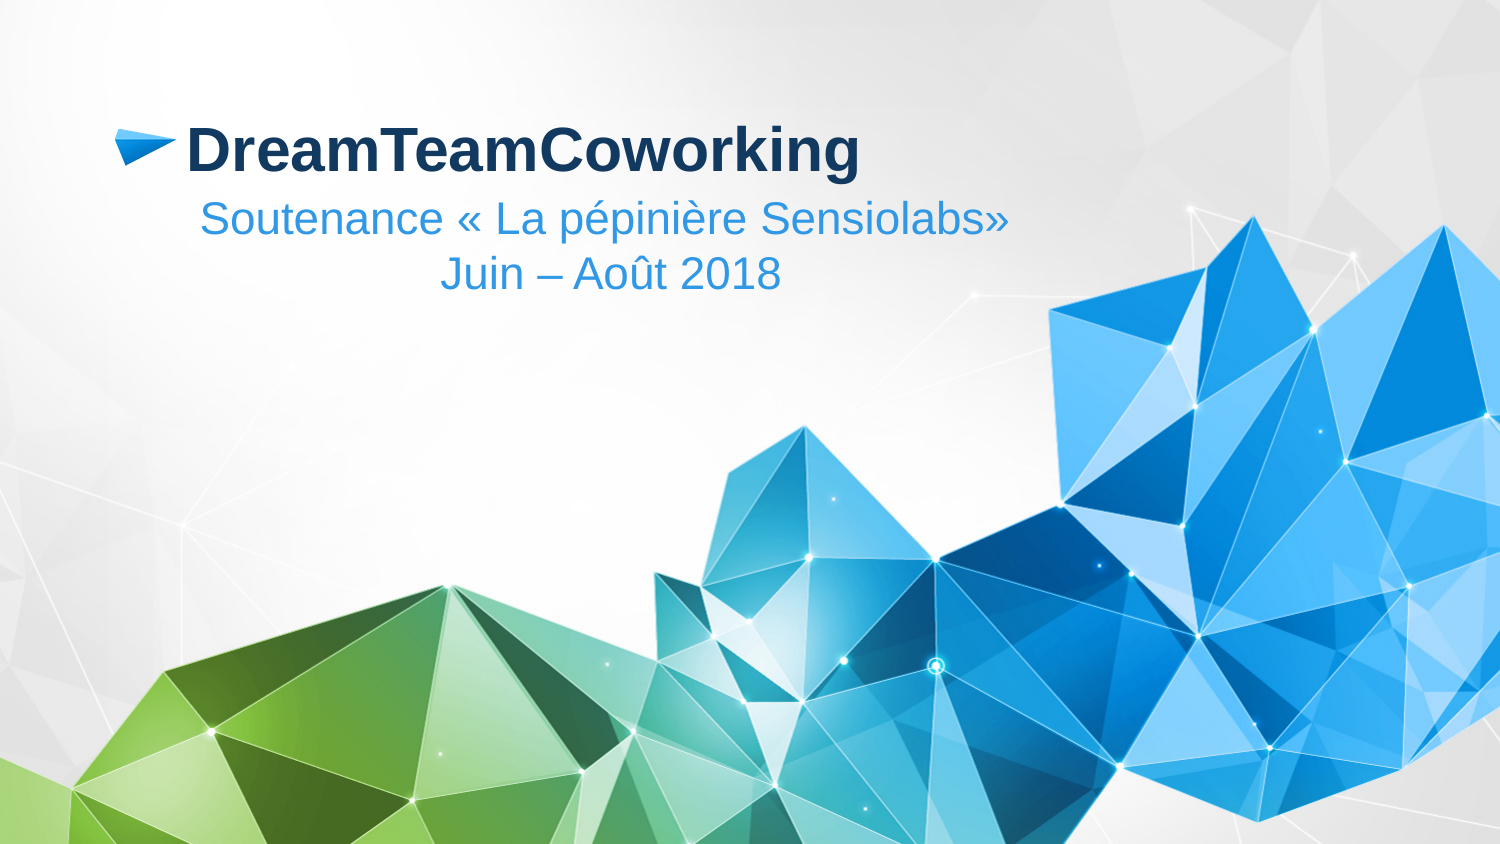

# DreamTeamCoworking
Soutenance « La pépinière Sensiolabs»
Juin – Août 2018